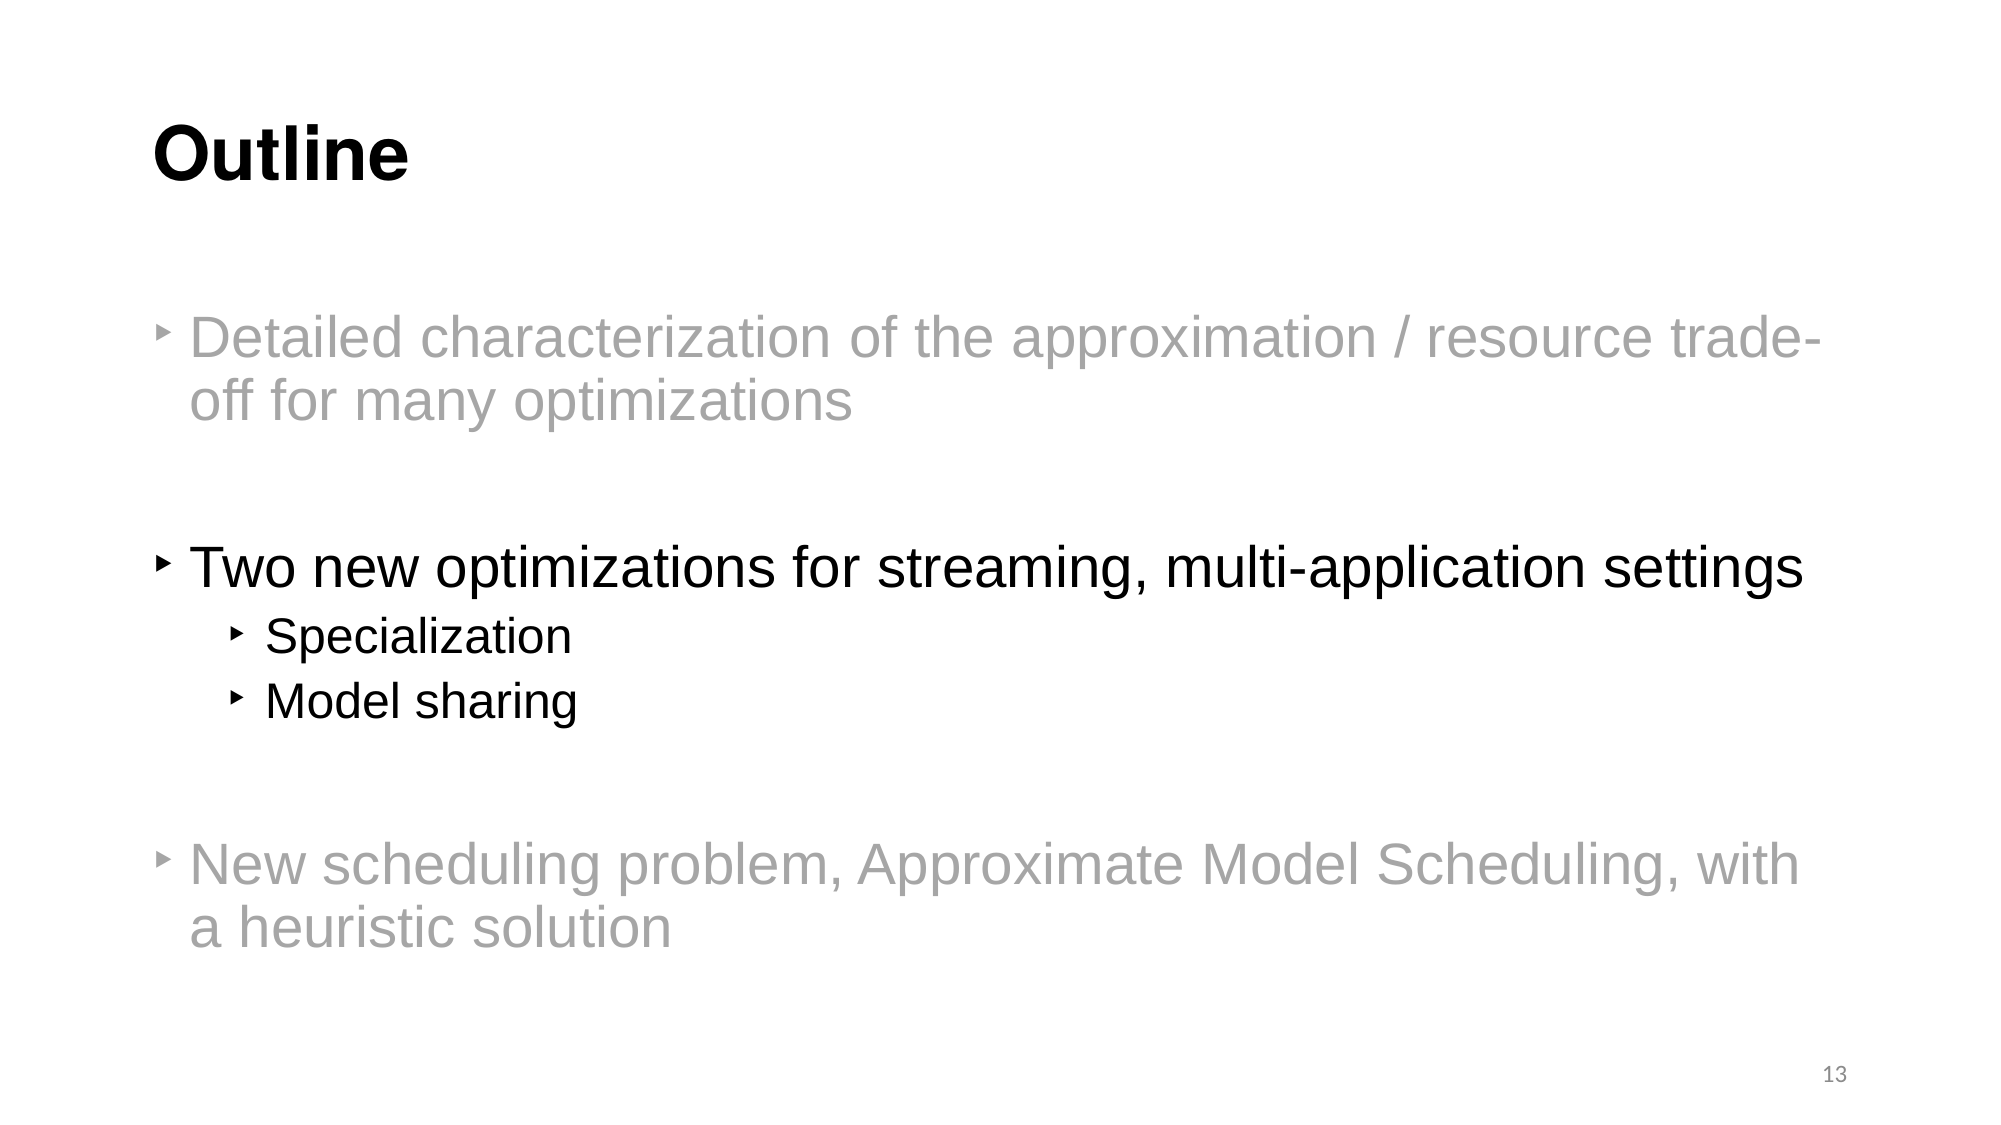

# Outline
Detailed characterization of the approximation / resource trade-off for many optimizations

Two new optimizations for streaming, multi-application settings
Specialization
Model sharing

New scheduling problem, Approximate Model Scheduling, with a heuristic solution
13